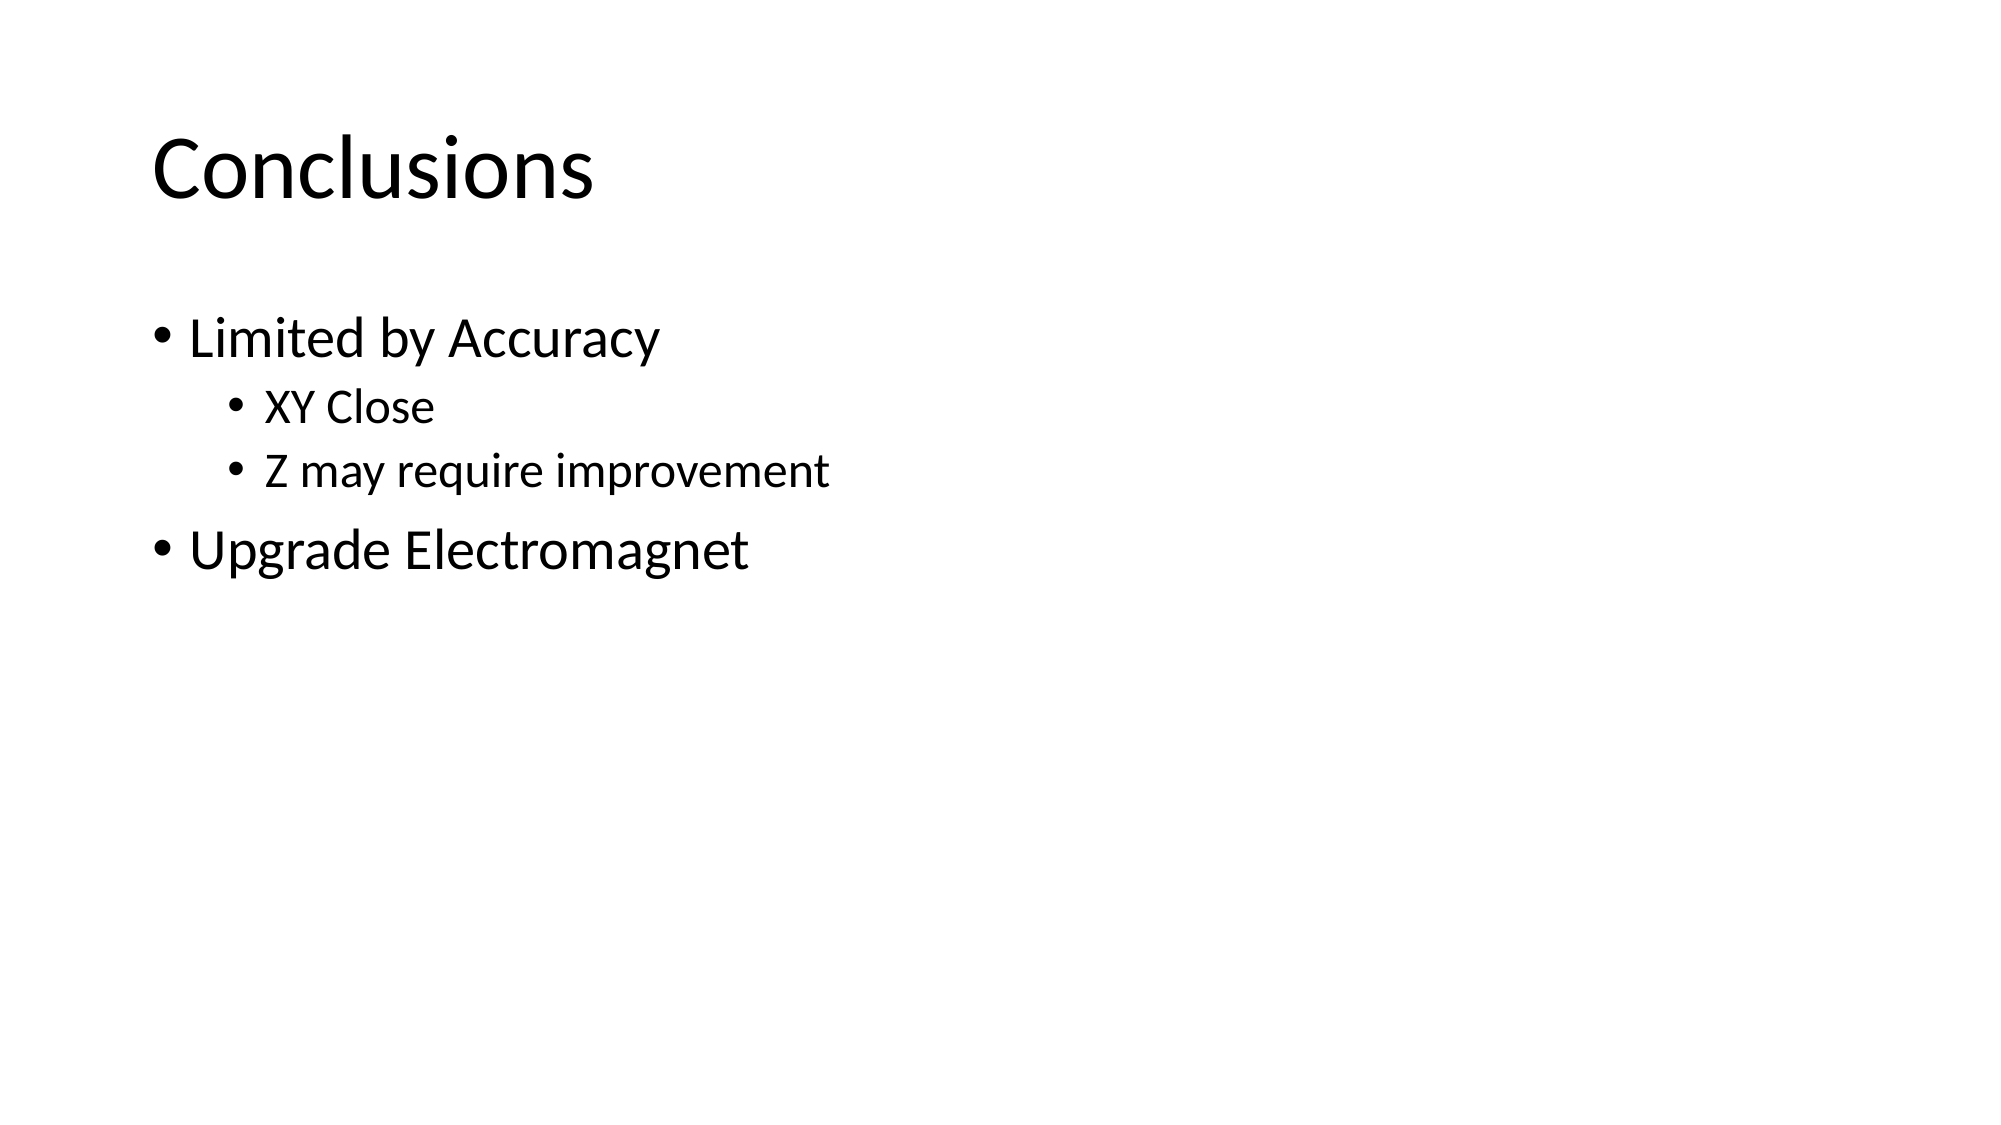

# Conclusions
Limited by Accuracy
XY Close
Z may require improvement
Upgrade Electromagnet